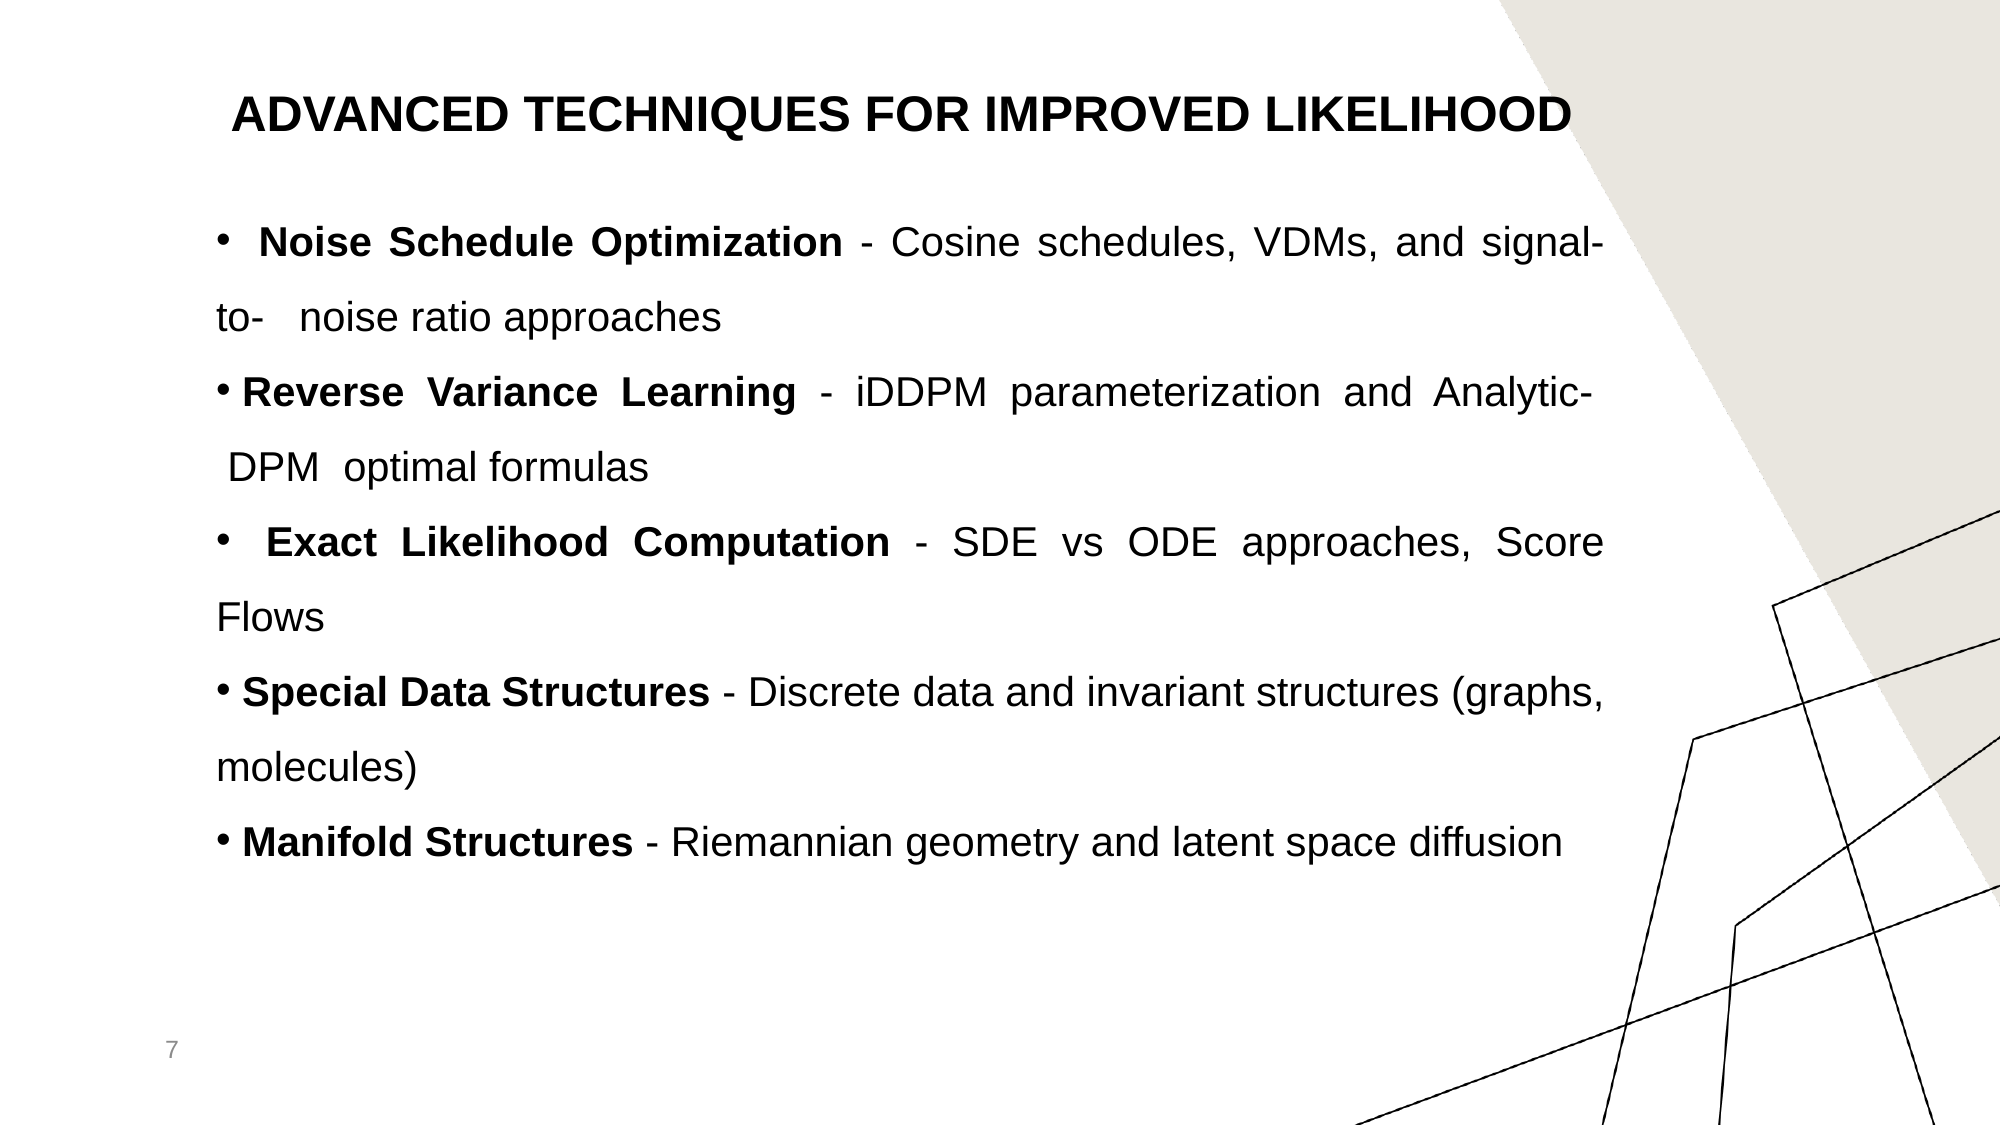

ADVANCED TECHNIQUES FOR IMPROVED LIKELIHOOD
  Noise Schedule Optimization - Cosine schedules, VDMs, and signal-to-   noise ratio approaches
 Reverse Variance Learning - iDDPM parameterization and Analytic-   DPM  optimal formulas
  Exact Likelihood Computation - SDE vs ODE approaches, Score Flows
 Special Data Structures - Discrete data and invariant structures (graphs, molecules)
 Manifold Structures - Riemannian geometry and latent space diffusion

7